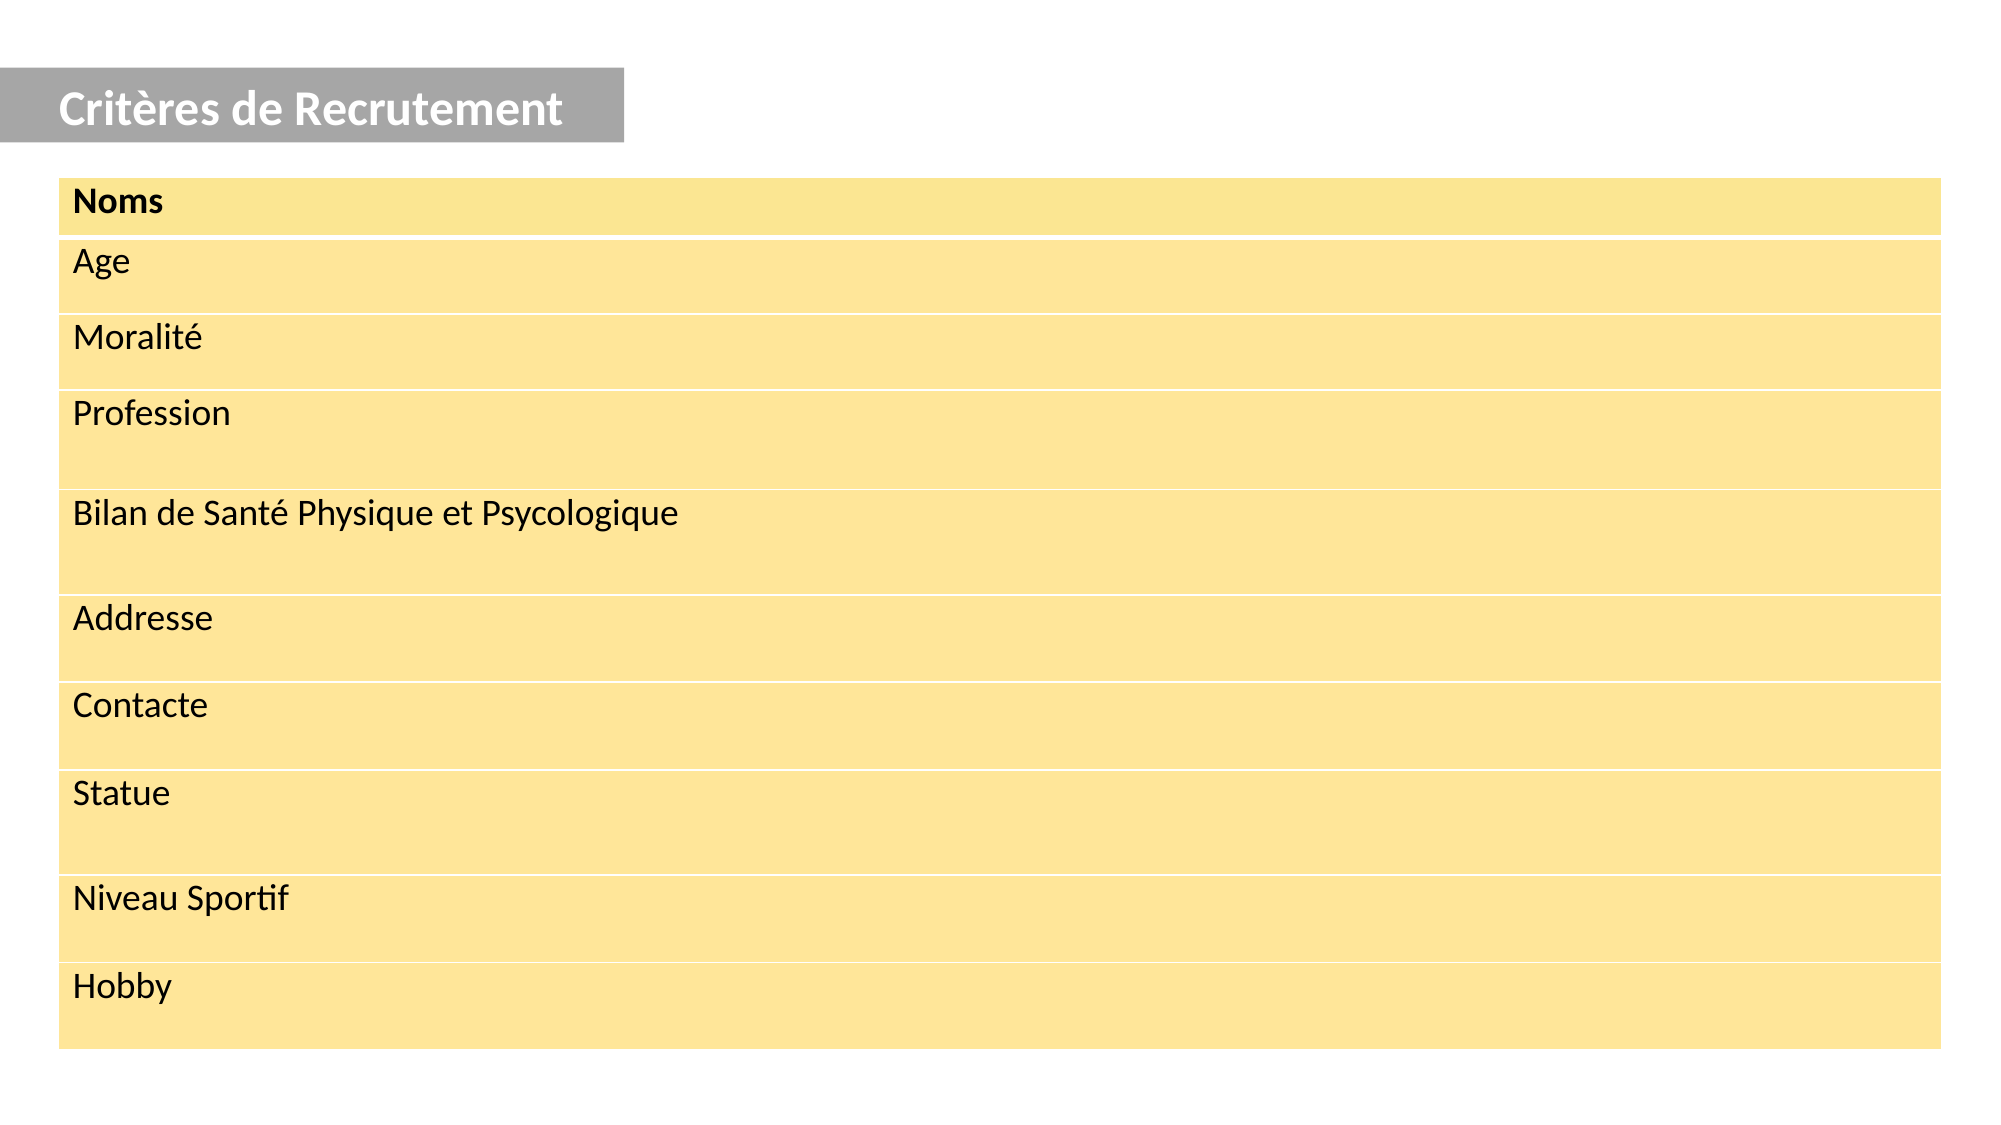

Critères de Recrutement
| Noms |
| --- |
| Age |
| Moralité |
| Profession |
| Bilan de Santé Physique et Psycologique |
| Addresse |
| Contacte |
| Statue |
| Niveau Sportif |
| Hobby |